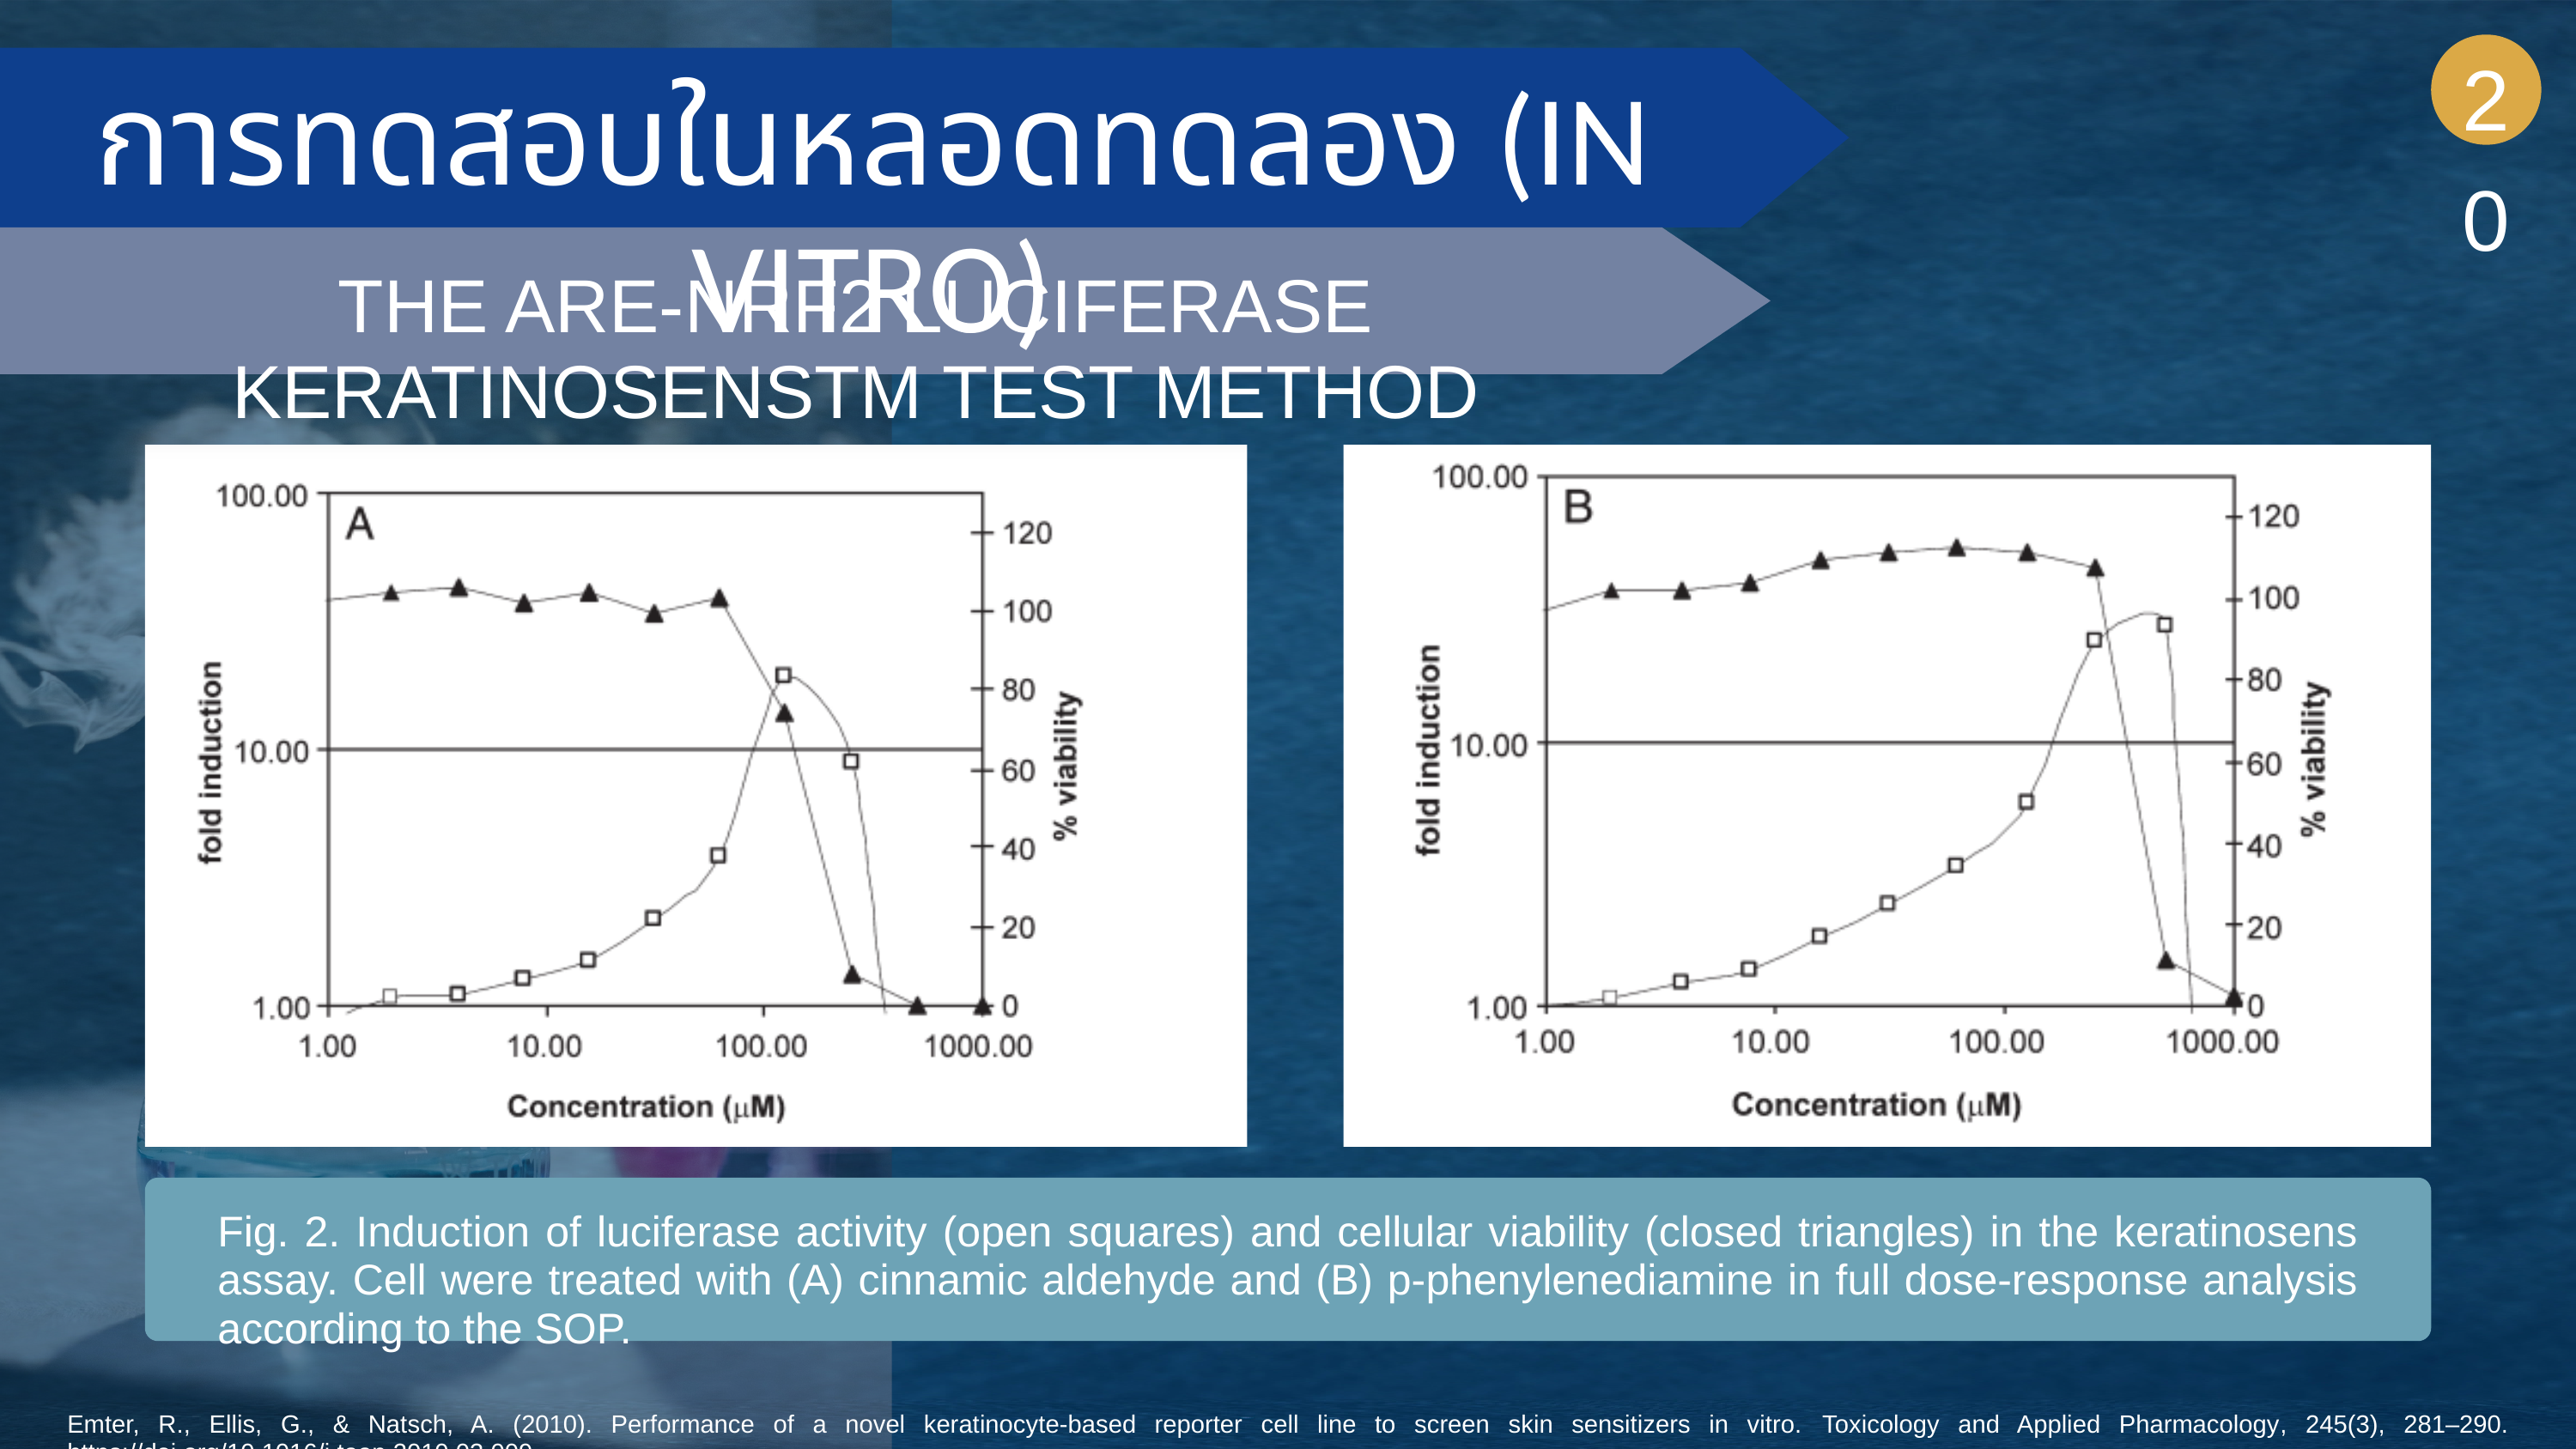

20

การทดสอบในหลอดทดลอง (IN VITRO)

THE ARE-NRF2 LUCIFERASE KERATINOSENSTM TEST METHOD

Fig. 2. Induction of luciferase activity (open squares) and cellular viability (closed triangles) in the keratinosens assay. Cell were treated with (A) cinnamic aldehyde and (B) p-phenylenediamine in full dose-response analysis according to the SOP.
Emter, R., Ellis, G., & Natsch, A. (2010). Performance of a novel keratinocyte-based reporter cell line to screen skin sensitizers in vitro. Toxicology and Applied Pharmacology, 245(3), 281–290. https://doi.org/10.1016/j.taap.2010.03.009